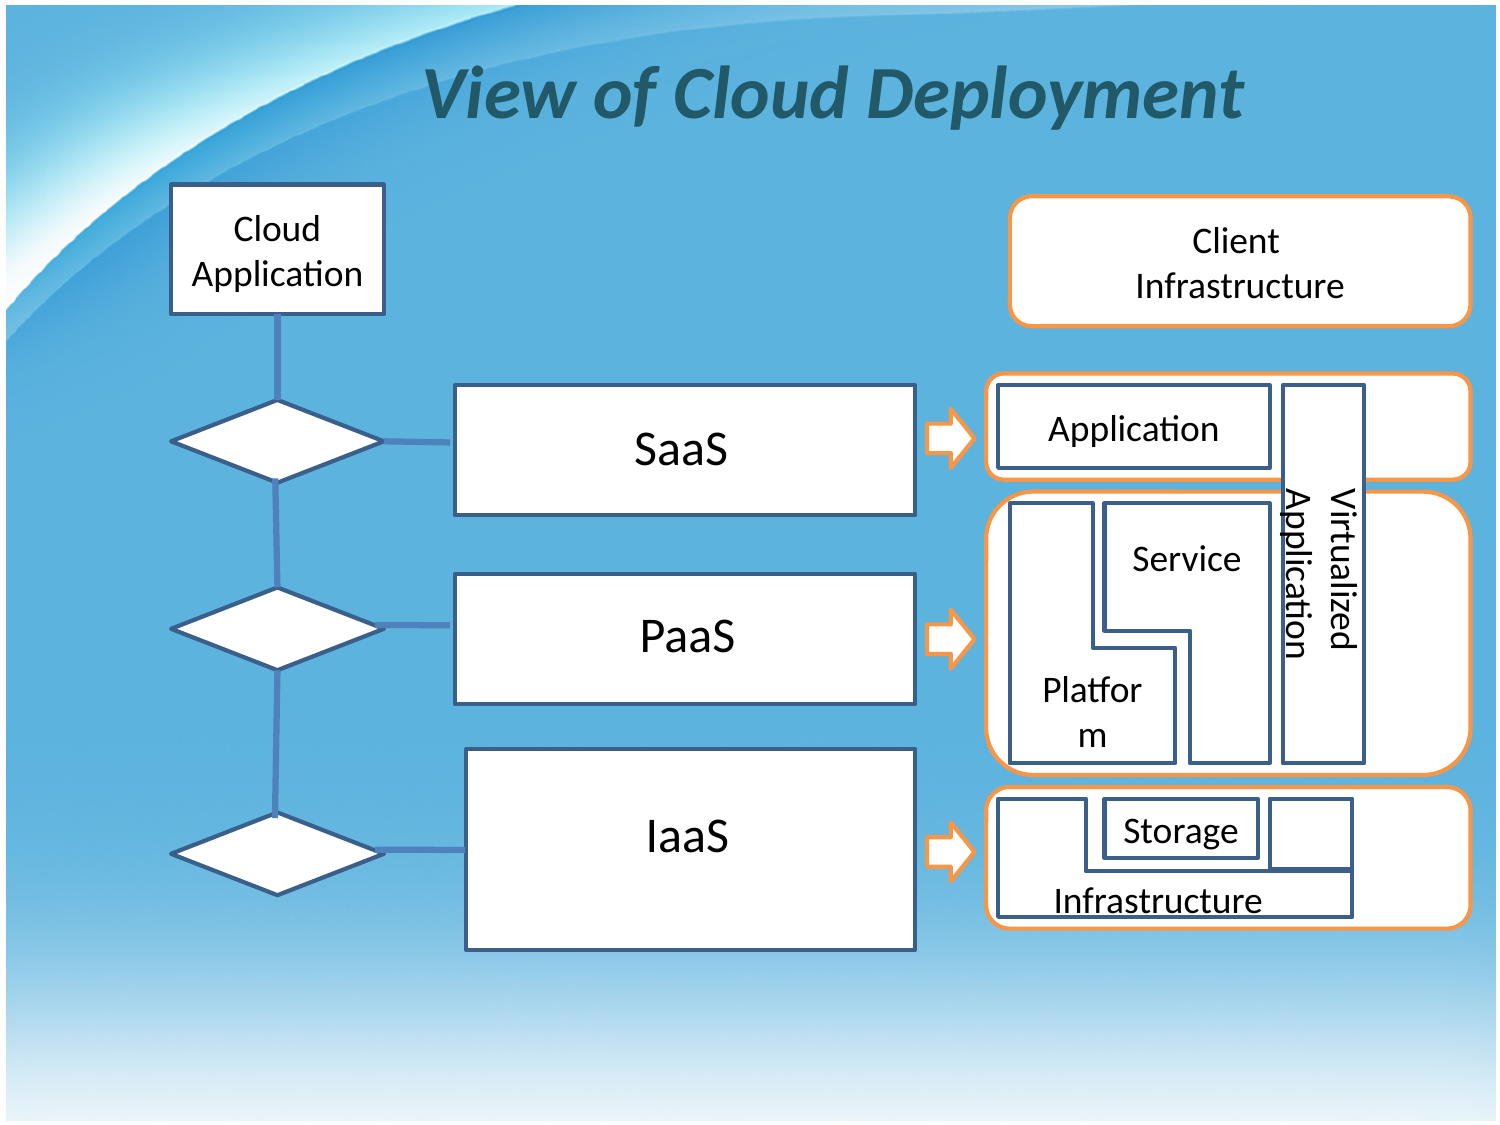

View of Cloud Deployment
Cloud Application
Client
Infrastructure

Application
Virtualized  Application

SaaS

Service

PaaS

Platform

Storage

IaaS

Infrastructure